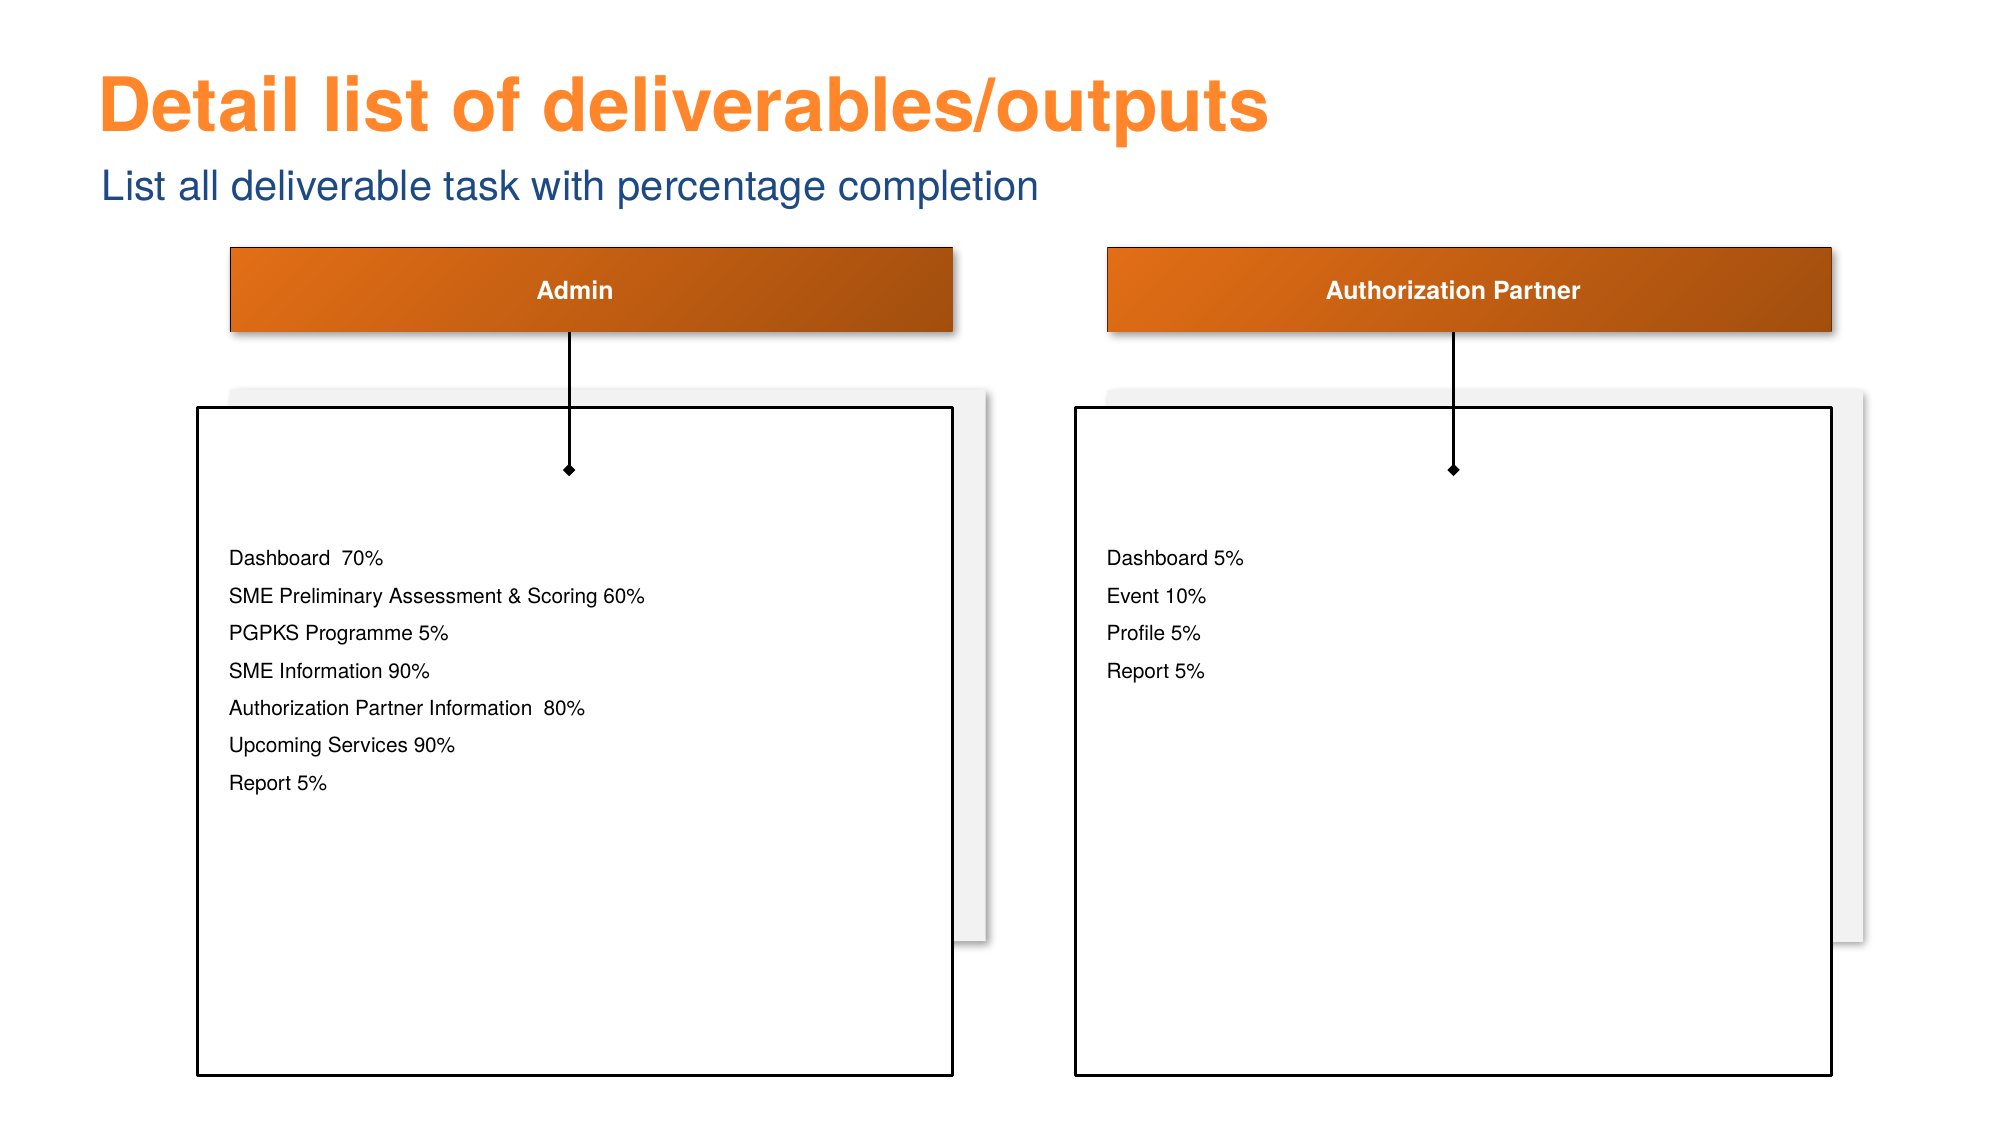

Detail list of deliverables/outputs
List all deliverable task with percentage completion

Admin
Authorization Partner

Dashboard  70%
SME Preliminary Assessment & Scoring 60%
PGPKS Programme 5%
SME Information 90%
Authorization Partner Information  80%
Upcoming Services 90%
Report 5%

Dashboard 5%
Event 10%
Profile 5%
Report 5%